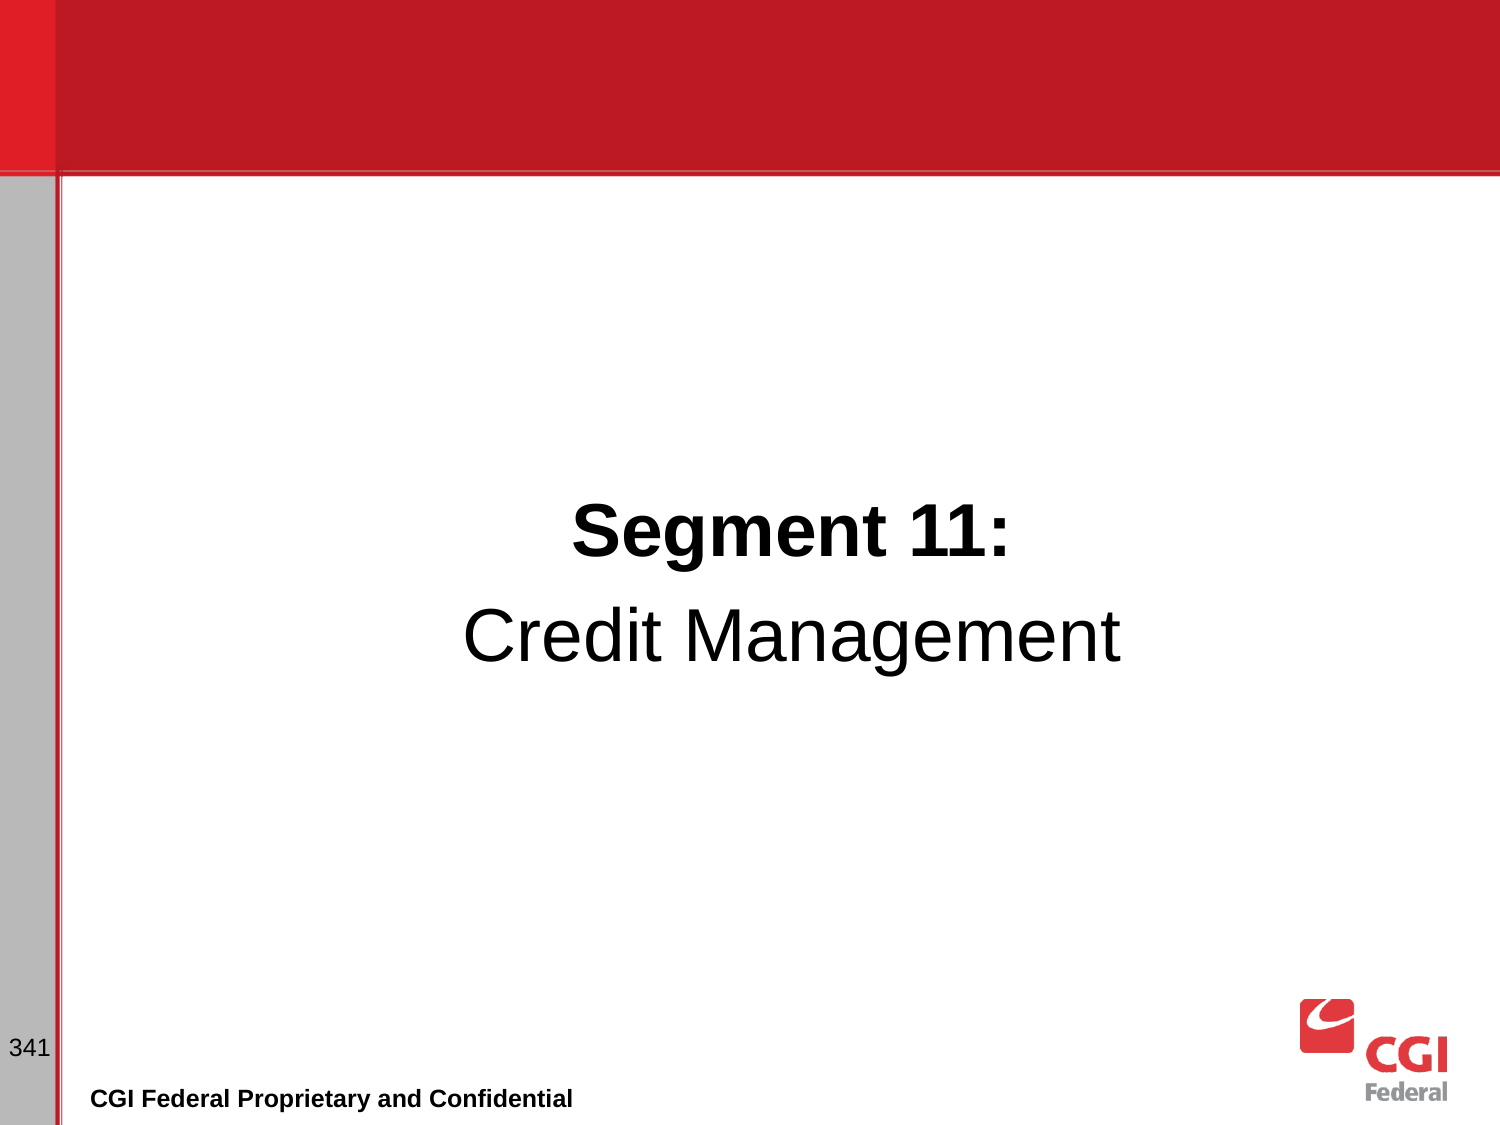

Segment 11:
Credit Management
341
CGI Federal Proprietary and Confidential